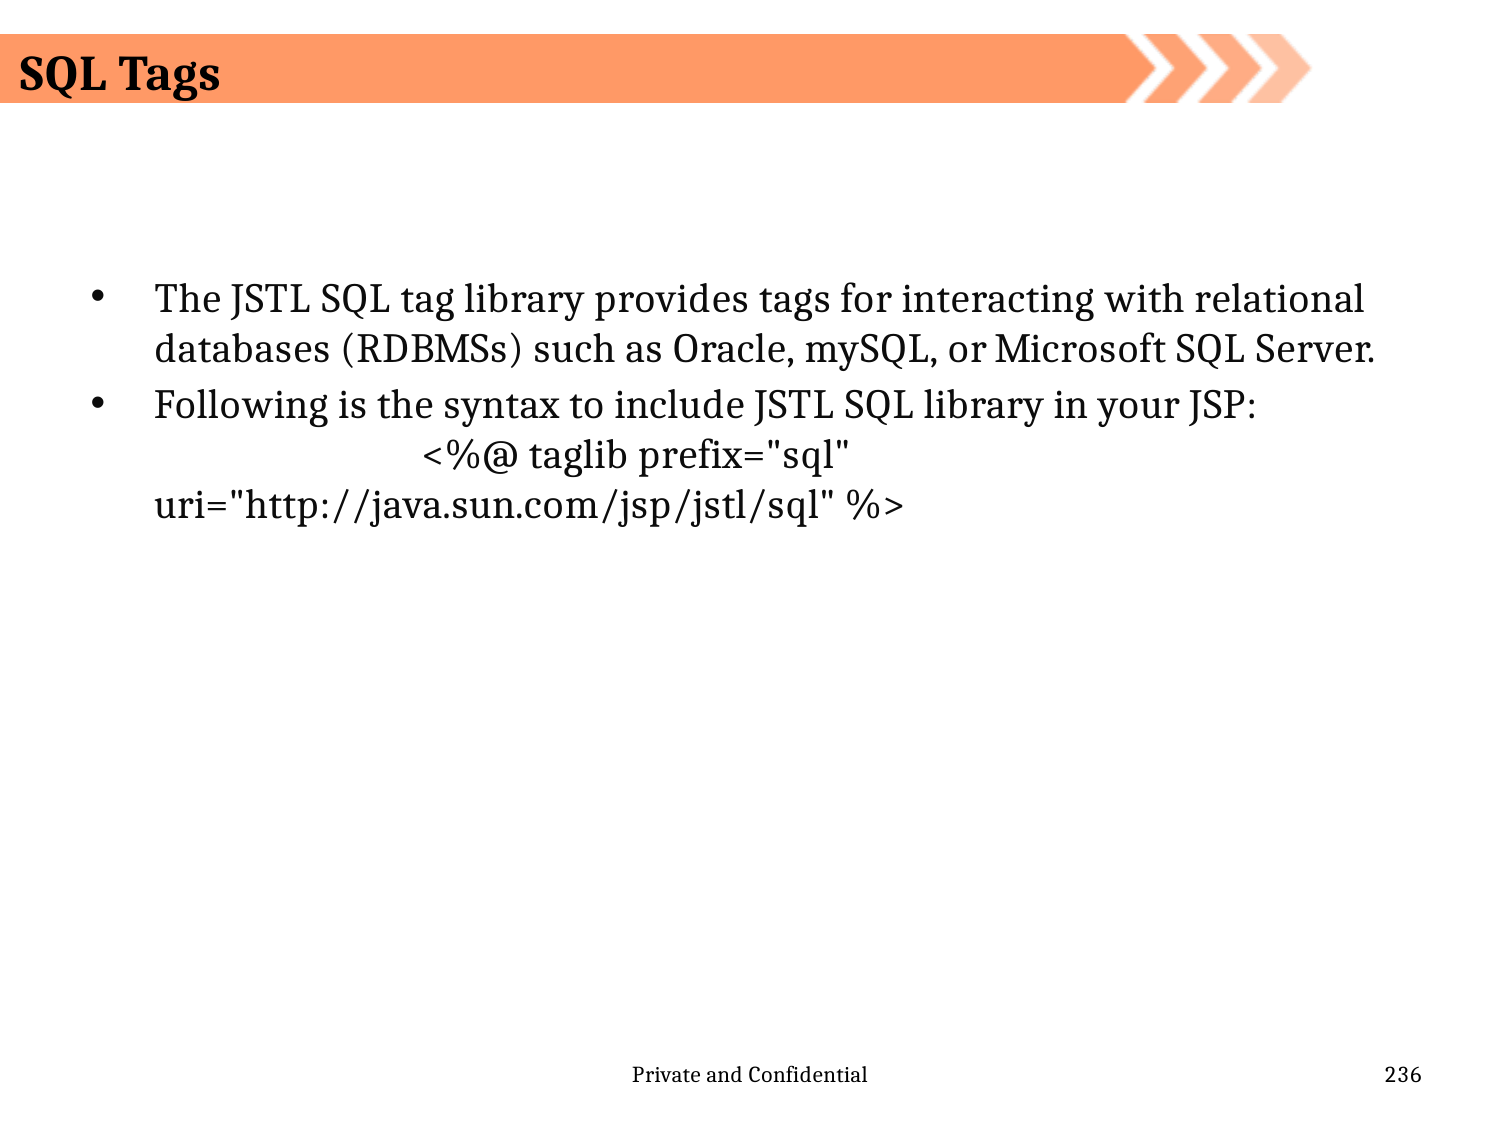

# SQL Tags
The JSTL SQL tag library provides tags for interacting with relational databases (RDBMSs) such as Oracle, mySQL, or Microsoft SQL Server.
Following is the syntax to include JSTL SQL library in your JSP:                                                <%@ taglib prefix="sql" uri="http://java.sun.com/jsp/jstl/sql" %>